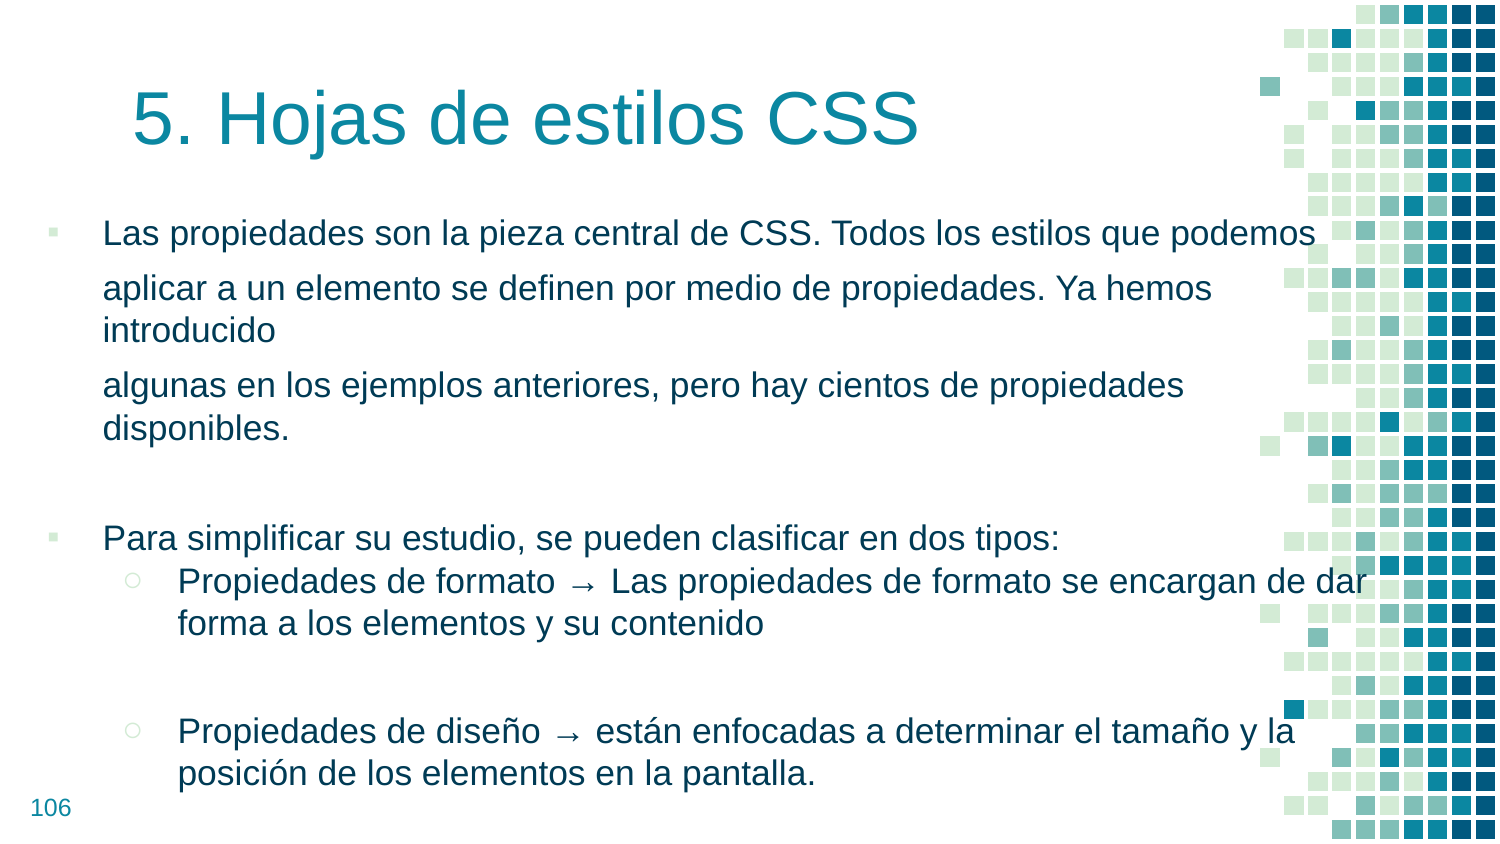

# 5. Hojas de estilos CSS

Las propiedades son la pieza central de CSS. Todos los estilos que podemos
aplicar a un elemento se definen por medio de propiedades. Ya hemos introducido
algunas en los ejemplos anteriores, pero hay cientos de propiedades disponibles.

Para simplificar su estudio, se pueden clasificar en dos tipos:
Propiedades de formato → Las propiedades de formato se encargan de dar forma a los elementos y su contenido

Propiedades de diseño → están enfocadas a determinar el tamaño y la posición de los elementos en la pantalla.

106